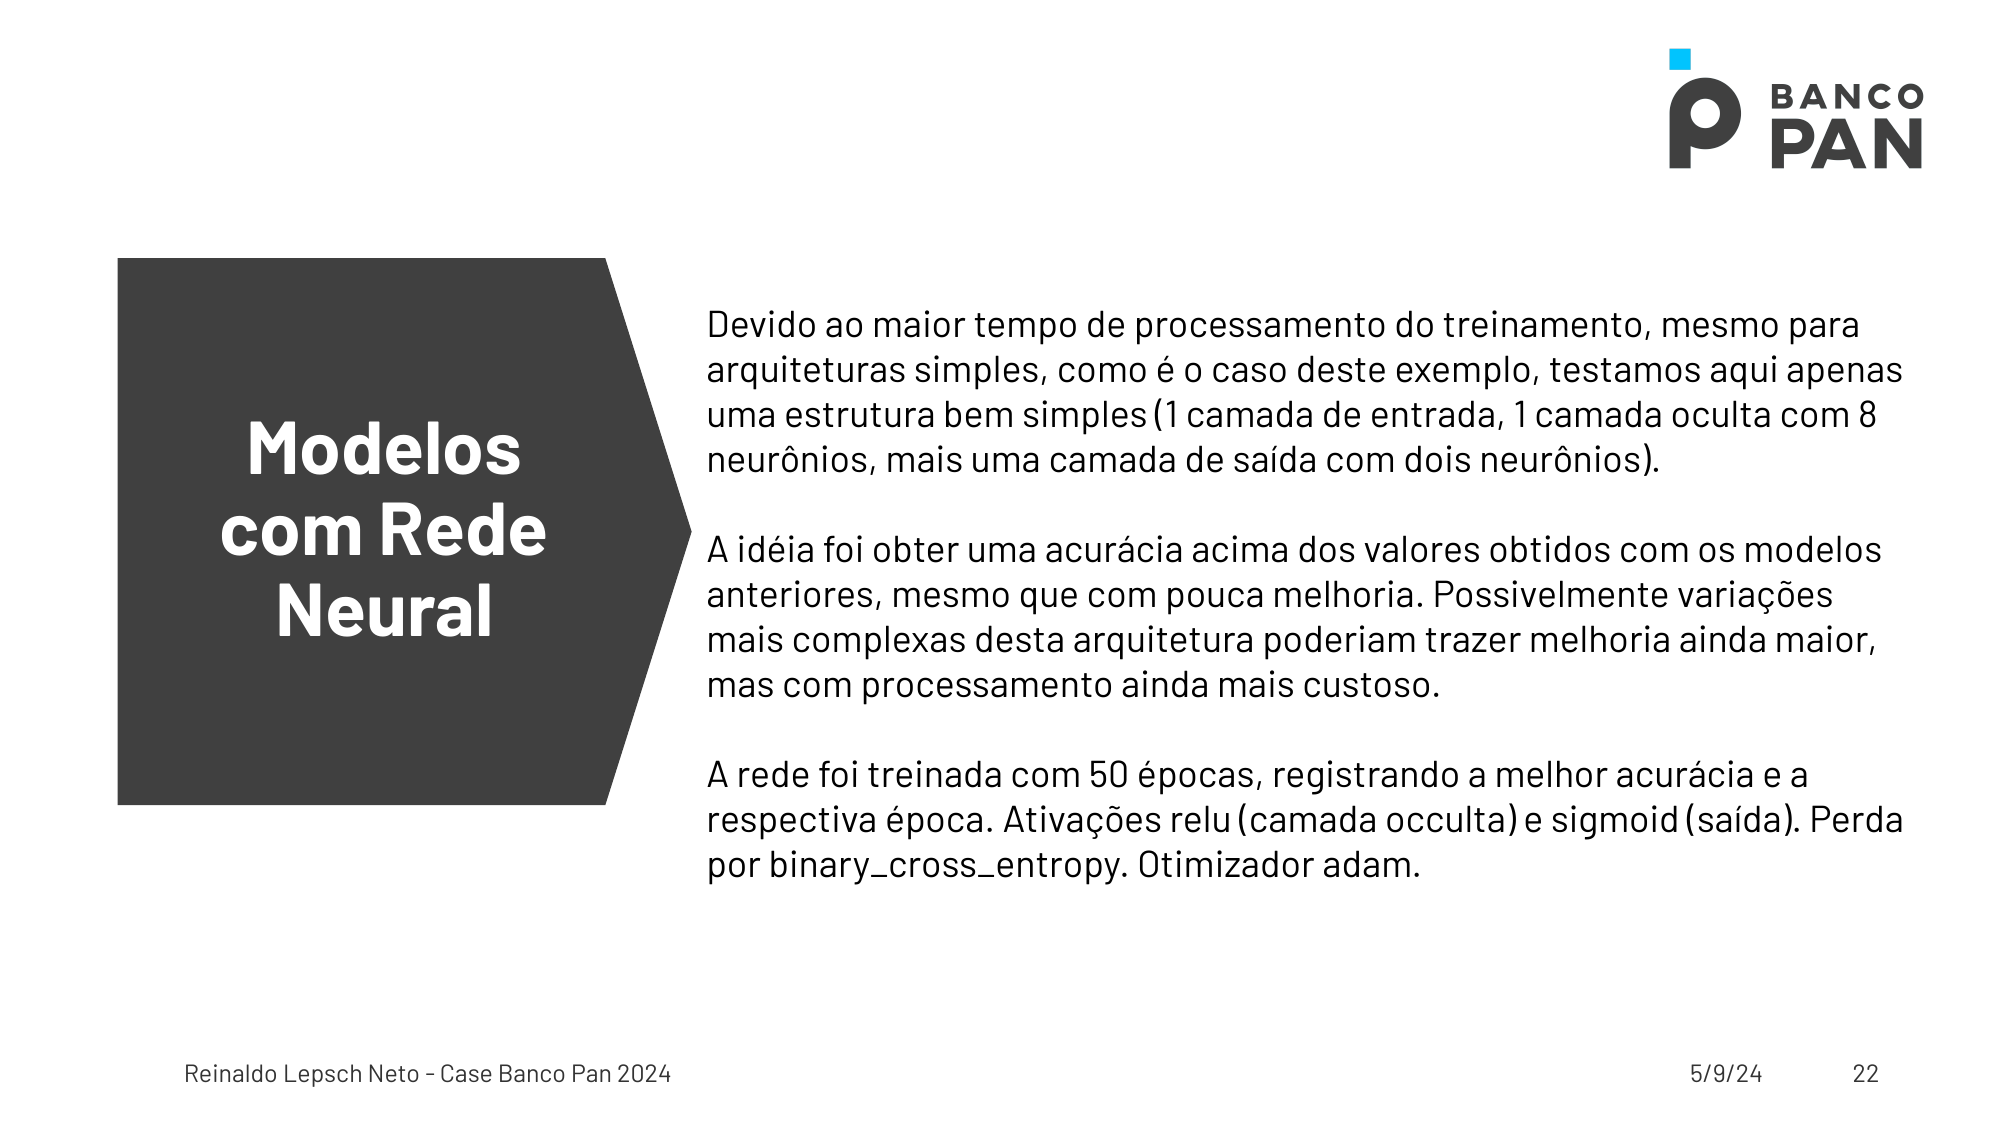

Devido ao maior tempo de processamento do treinamento, mesmo para arquiteturas simples, como é o caso deste exemplo, testamos aqui apenas uma estrutura bem simples (1 camada de entrada, 1 camada oculta com 8 neurônios, mais uma camada de saída com dois neurônios).

A idéia foi obter uma acurácia acima dos valores obtidos com os modelos anteriores, mesmo que com pouca melhoria. Possivelmente variações mais complexas desta arquitetura poderiam trazer melhoria ainda maior, mas com processamento ainda mais custoso.

A rede foi treinada com 50 épocas, registrando a melhor acurácia e a respectiva época. Ativações relu (camada occulta) e sigmoid (saída). Perda por binary_cross_entropy. Otimizador adam.

# Modelos com Rede Neural
Reinaldo Lepsch Neto - Case Banco Pan 2024
5/9/24
22